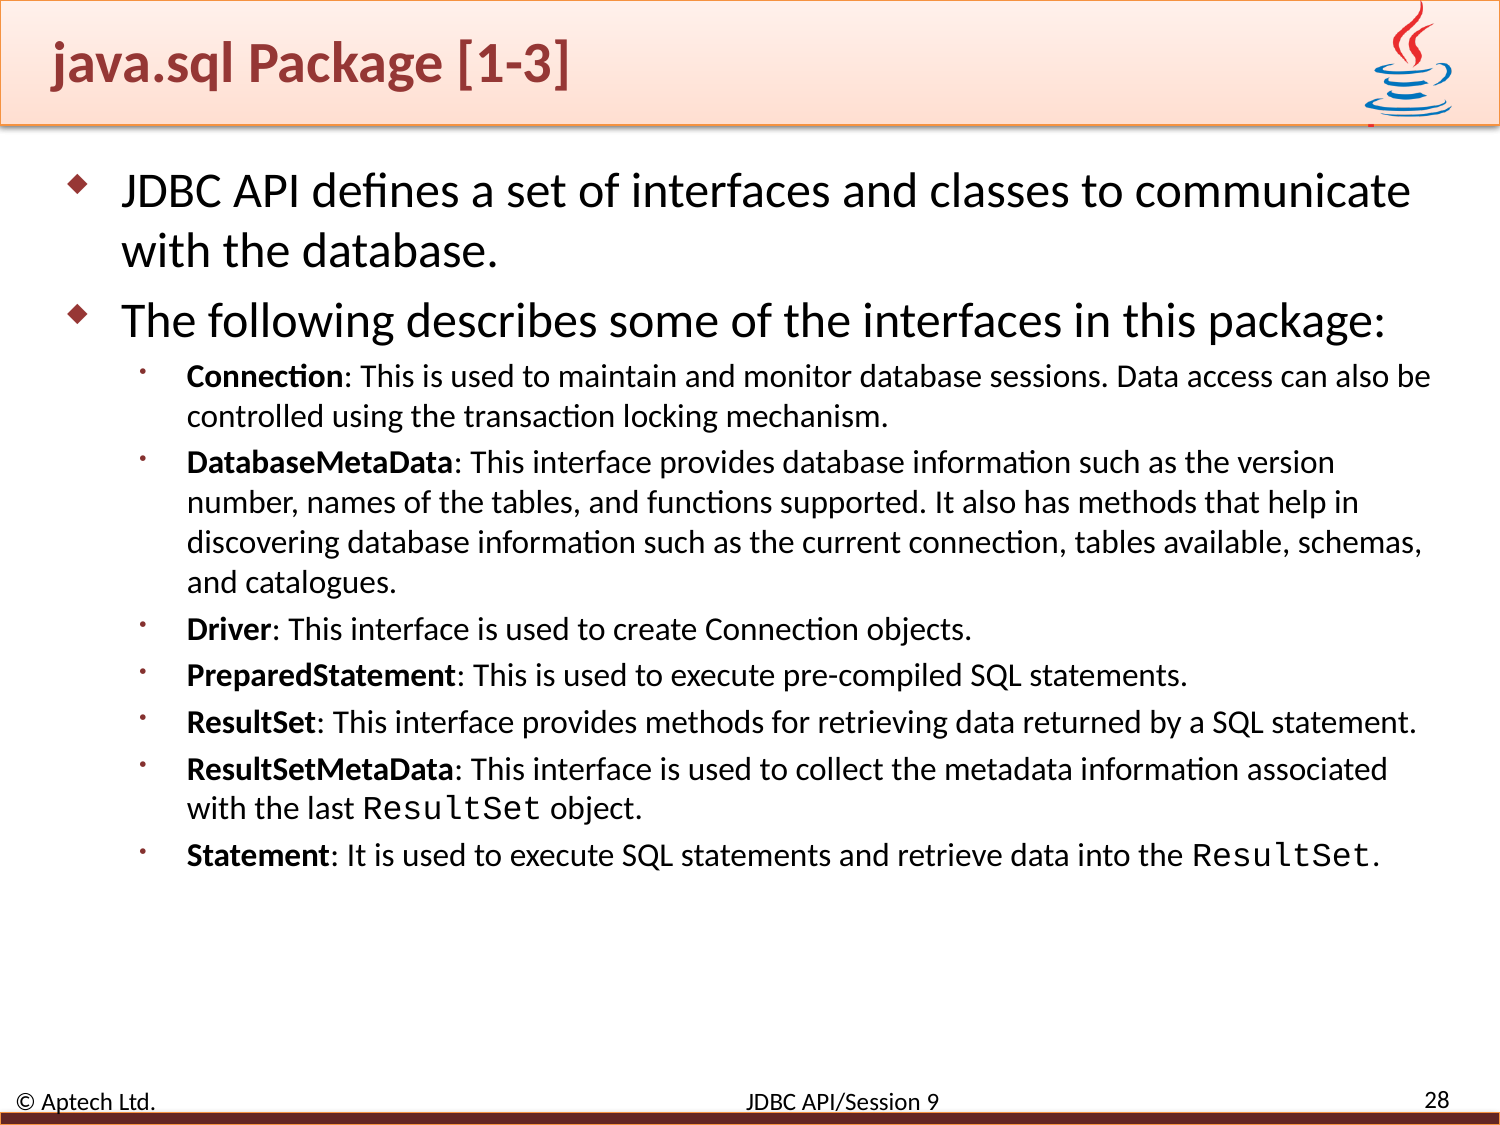

# java.sql Package [1-3]
JDBC API defines a set of interfaces and classes to communicate with the database.
The following describes some of the interfaces in this package:
Connection: This is used to maintain and monitor database sessions. Data access can also be controlled using the transaction locking mechanism.
DatabaseMetaData: This interface provides database information such as the version number, names of the tables, and functions supported. It also has methods that help in discovering database information such as the current connection, tables available, schemas, and catalogues.
Driver: This interface is used to create Connection objects.
PreparedStatement: This is used to execute pre-compiled SQL statements.
ResultSet: This interface provides methods for retrieving data returned by a SQL statement.
ResultSetMetaData: This interface is used to collect the metadata information associated with the last ResultSet object.
Statement: It is used to execute SQL statements and retrieve data into the ResultSet.

28
© Aptech Ltd.                                                                                                       JDBC API/Session 9